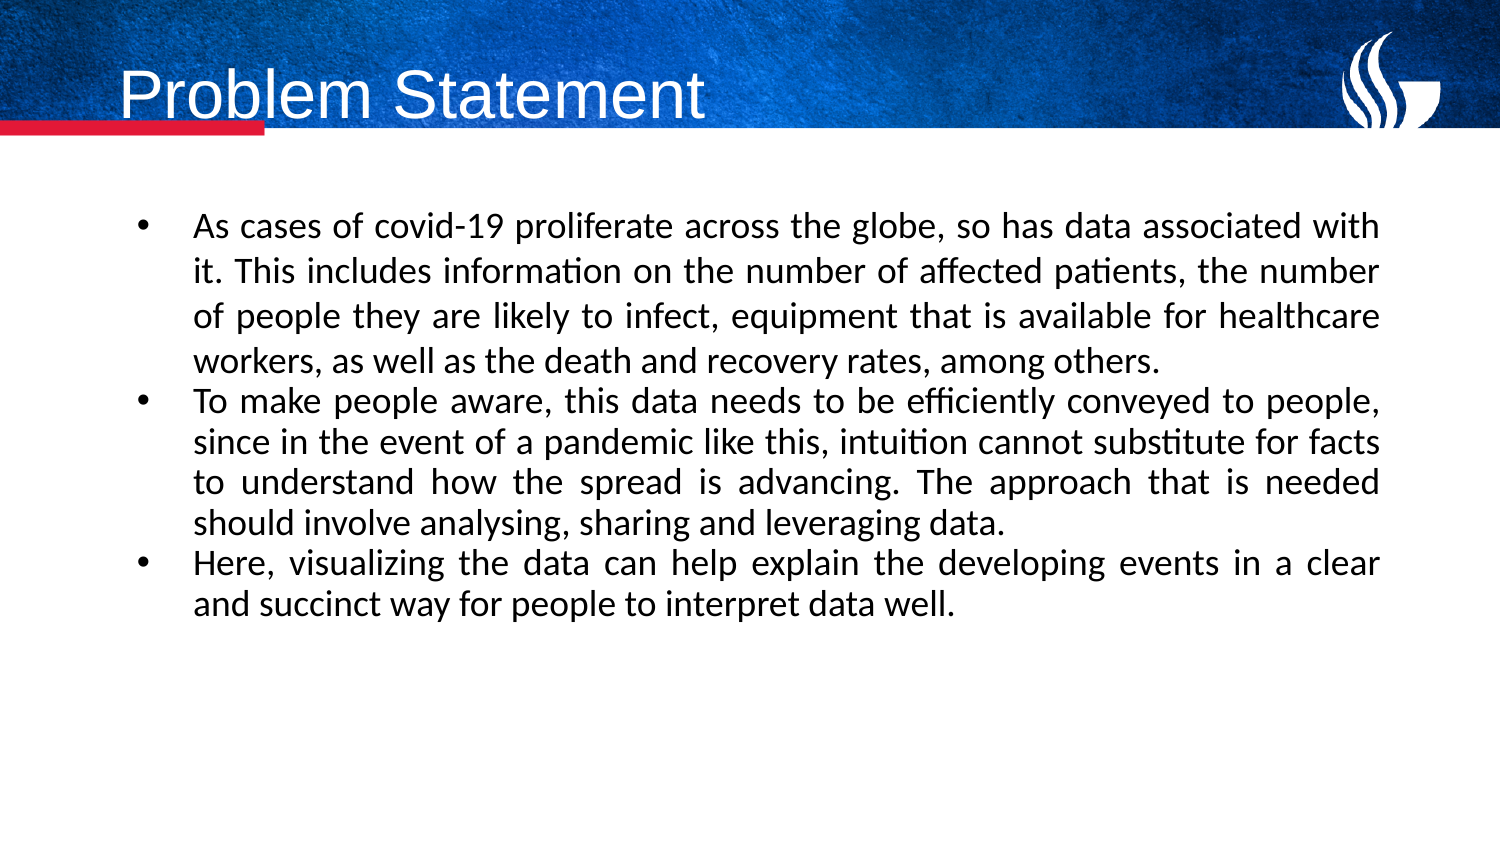

# Problem Statement
As cases of covid-19 proliferate across the globe, so has data associated with it. This includes information on the number of affected patients, the number of people they are likely to infect, equipment that is available for healthcare workers, as well as the death and recovery rates, among others.
To make people aware, this data needs to be efficiently conveyed to people, since in the event of a pandemic like this, intuition cannot substitute for facts to understand how the spread is advancing. The approach that is needed should involve analysing, sharing and leveraging data.
Here, visualizing the data can help explain the developing events in a clear and succinct way for people to interpret data well.